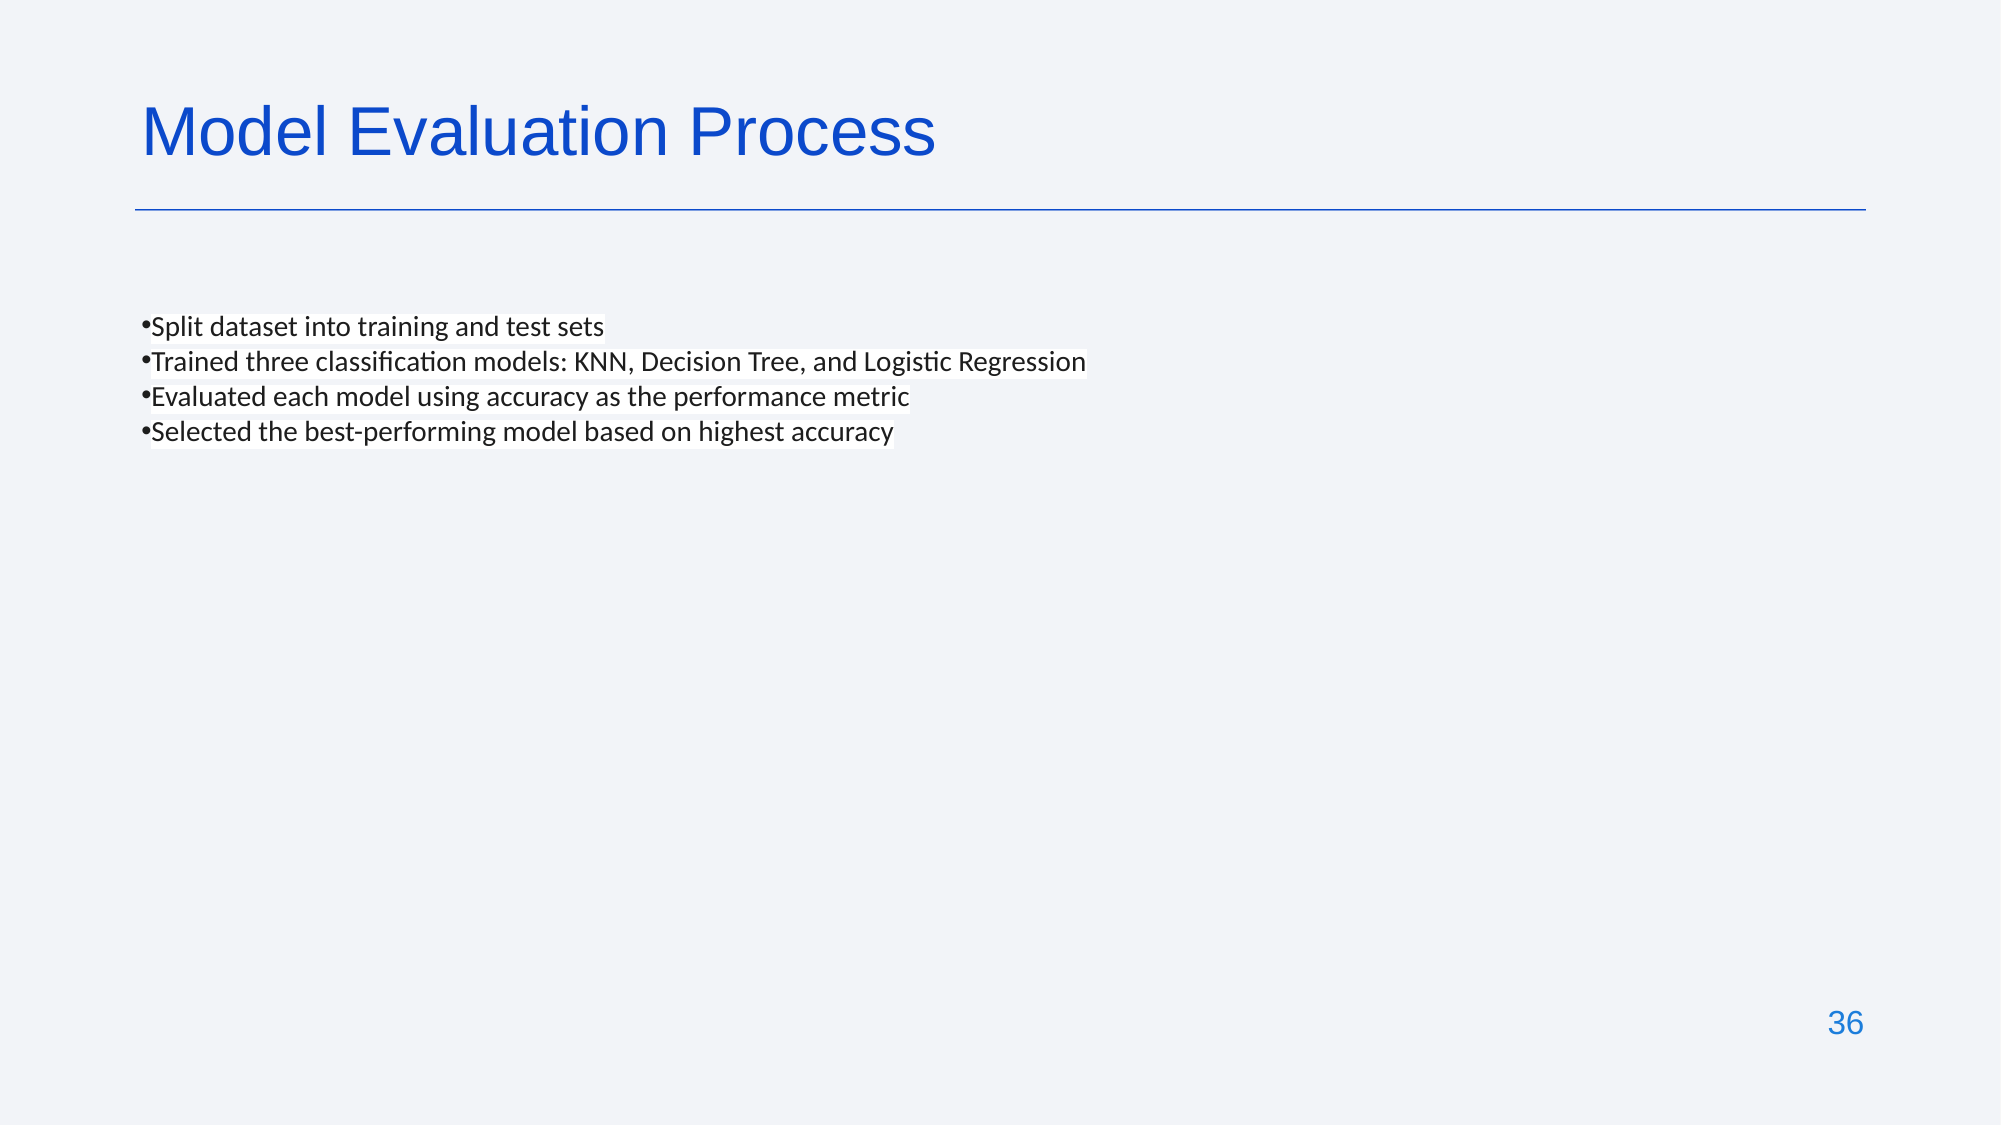

Model Evaluation Process
Split dataset into training and test sets
Trained three classification models: KNN, Decision Tree, and Logistic Regression
Evaluated each model using accuracy as the performance metric
Selected the best-performing model based on highest accuracy

36